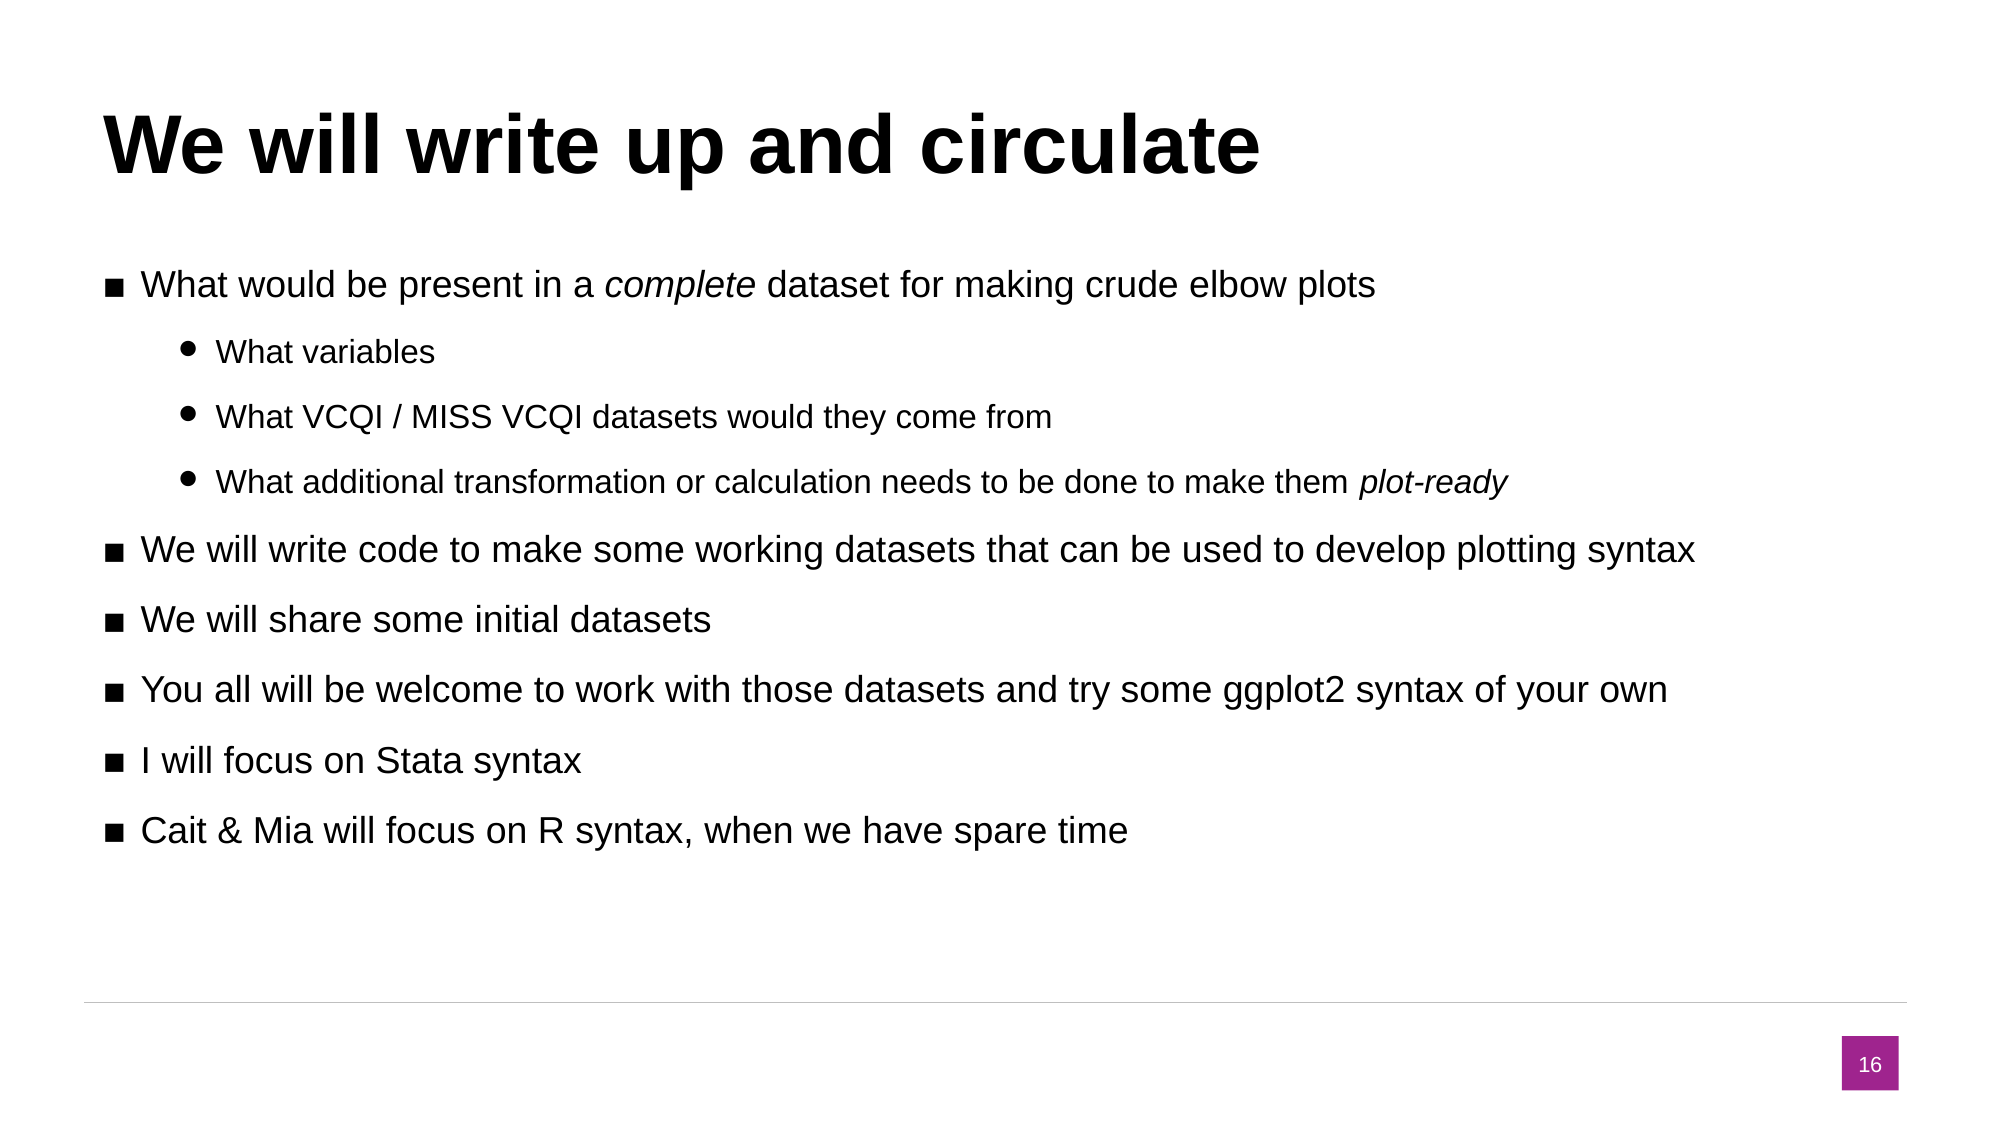

# We will write up and circulate
What would be present in a complete dataset for making crude elbow plots
What variables
What VCQI / MISS VCQI datasets would they come from
What additional transformation or calculation needs to be done to make them plot-ready
We will write code to make some working datasets that can be used to develop plotting syntax
We will share some initial datasets
You all will be welcome to work with those datasets and try some ggplot2 syntax of your own
I will focus on Stata syntax
Cait & Mia will focus on R syntax, when we have spare time
16